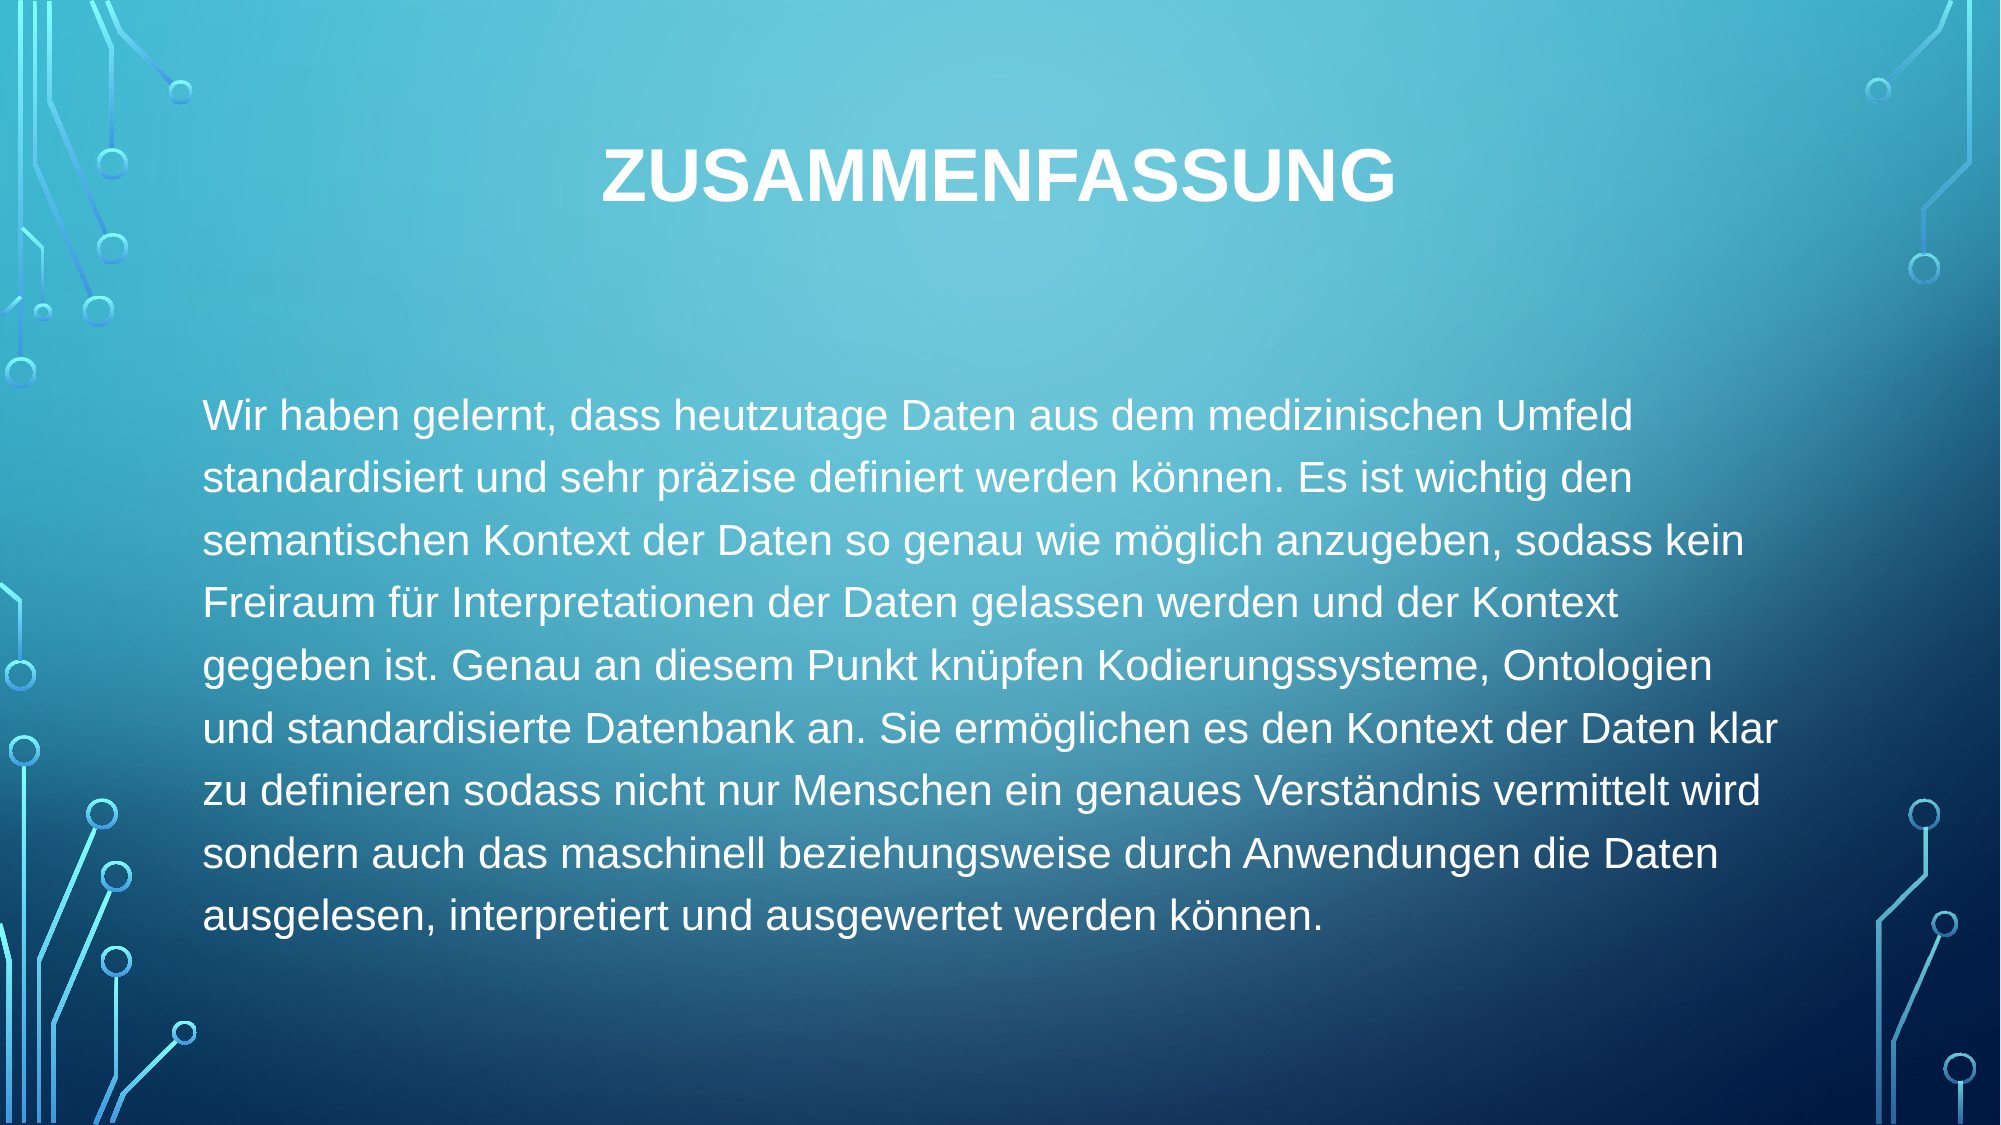

# zusammenfassung
Wir haben gelernt, dass heutzutage Daten aus dem medizinischen Umfeld standardisiert und sehr präzise definiert werden können. Es ist wichtig den semantischen Kontext der Daten so genau wie möglich anzugeben, sodass kein Freiraum für Interpretationen der Daten gelassen werden und der Kontext gegeben ist. Genau an diesem Punkt knüpfen Kodierungssysteme, Ontologien und standardisierte Datenbank an. Sie ermöglichen es den Kontext der Daten klar zu definieren sodass nicht nur Menschen ein genaues Verständnis vermittelt wird sondern auch das maschinell beziehungsweise durch Anwendungen die Daten ausgelesen, interpretiert und ausgewertet werden können.